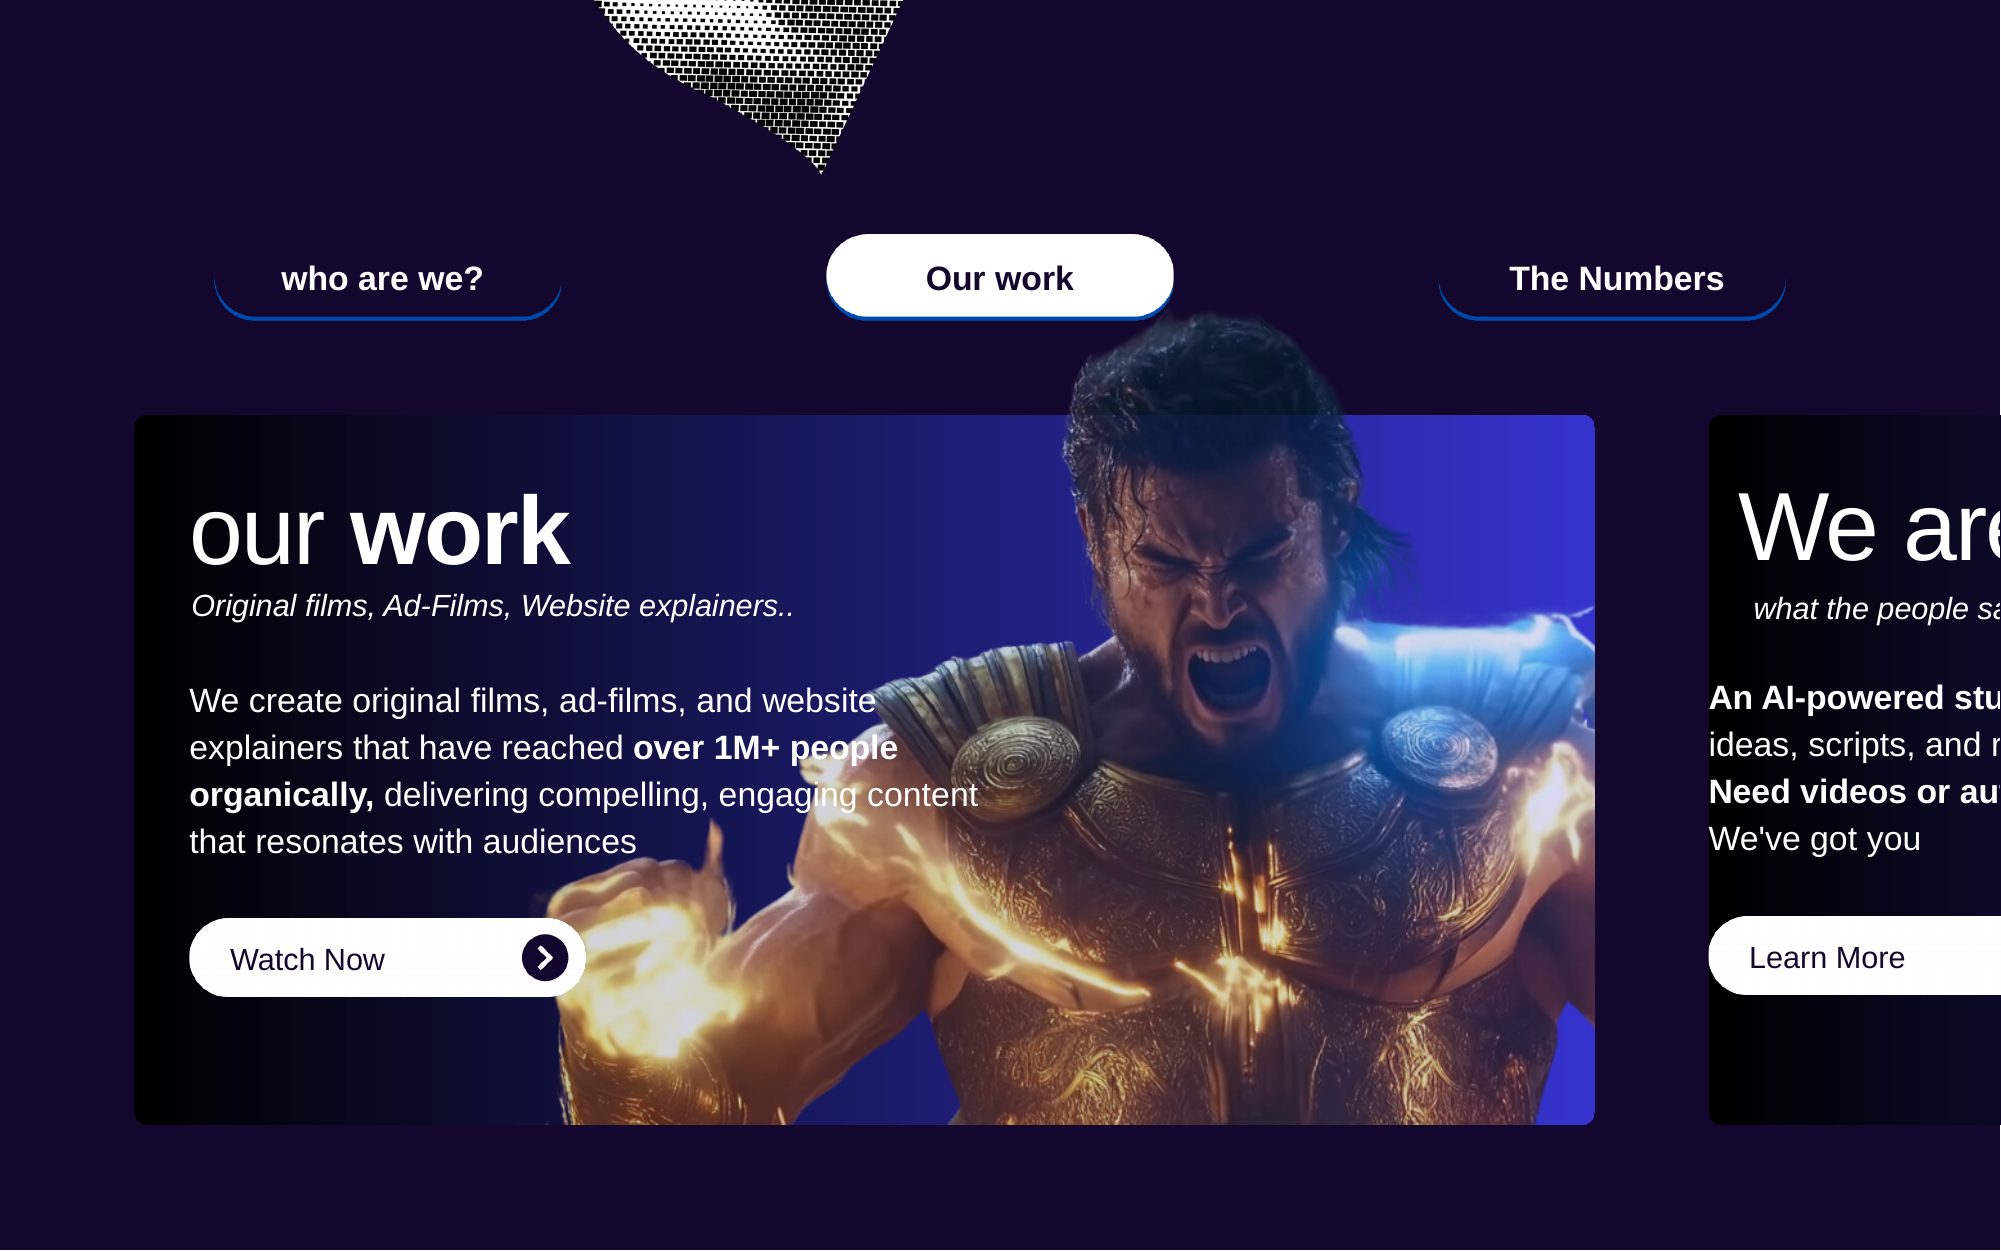

who are we?
Our work
The Numbers

We are
our work
Original films, Ad-Films, Website explainers..
what the people say
An AI-powered studio transforming your ideas, scripts, and recordings into reality.
Need videos or automate your content?
We've got you
We create original films, ad-films, and website explainers that have reached over 1M+ people organically, delivering compelling, engaging content that resonates with audiences

Learn More
Watch Now